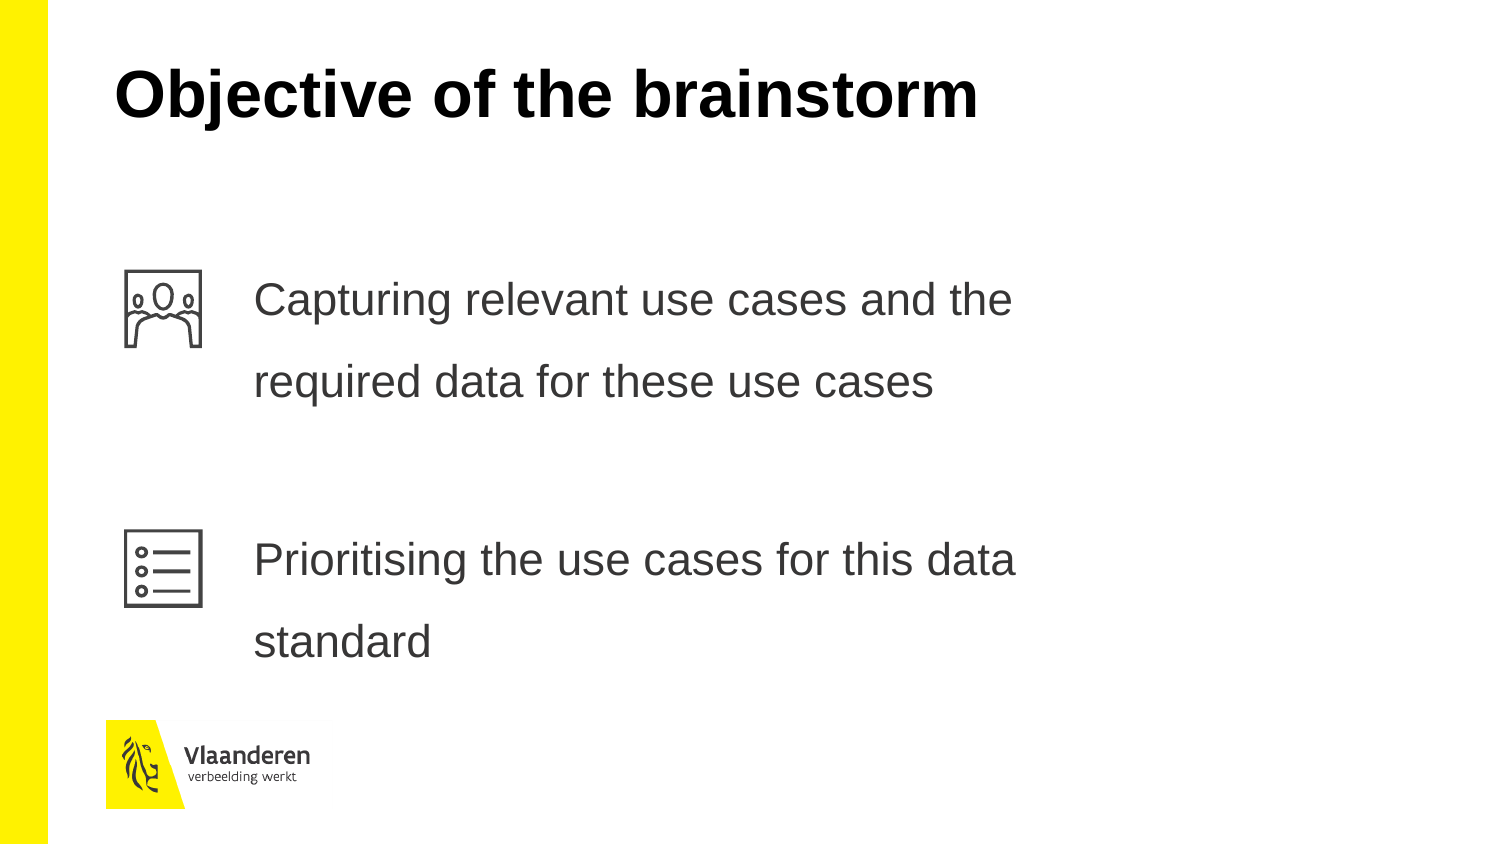

Objective of the brainstorm
Capturing relevant use cases and the required data for these use cases

Prioritising the use cases for this data standard